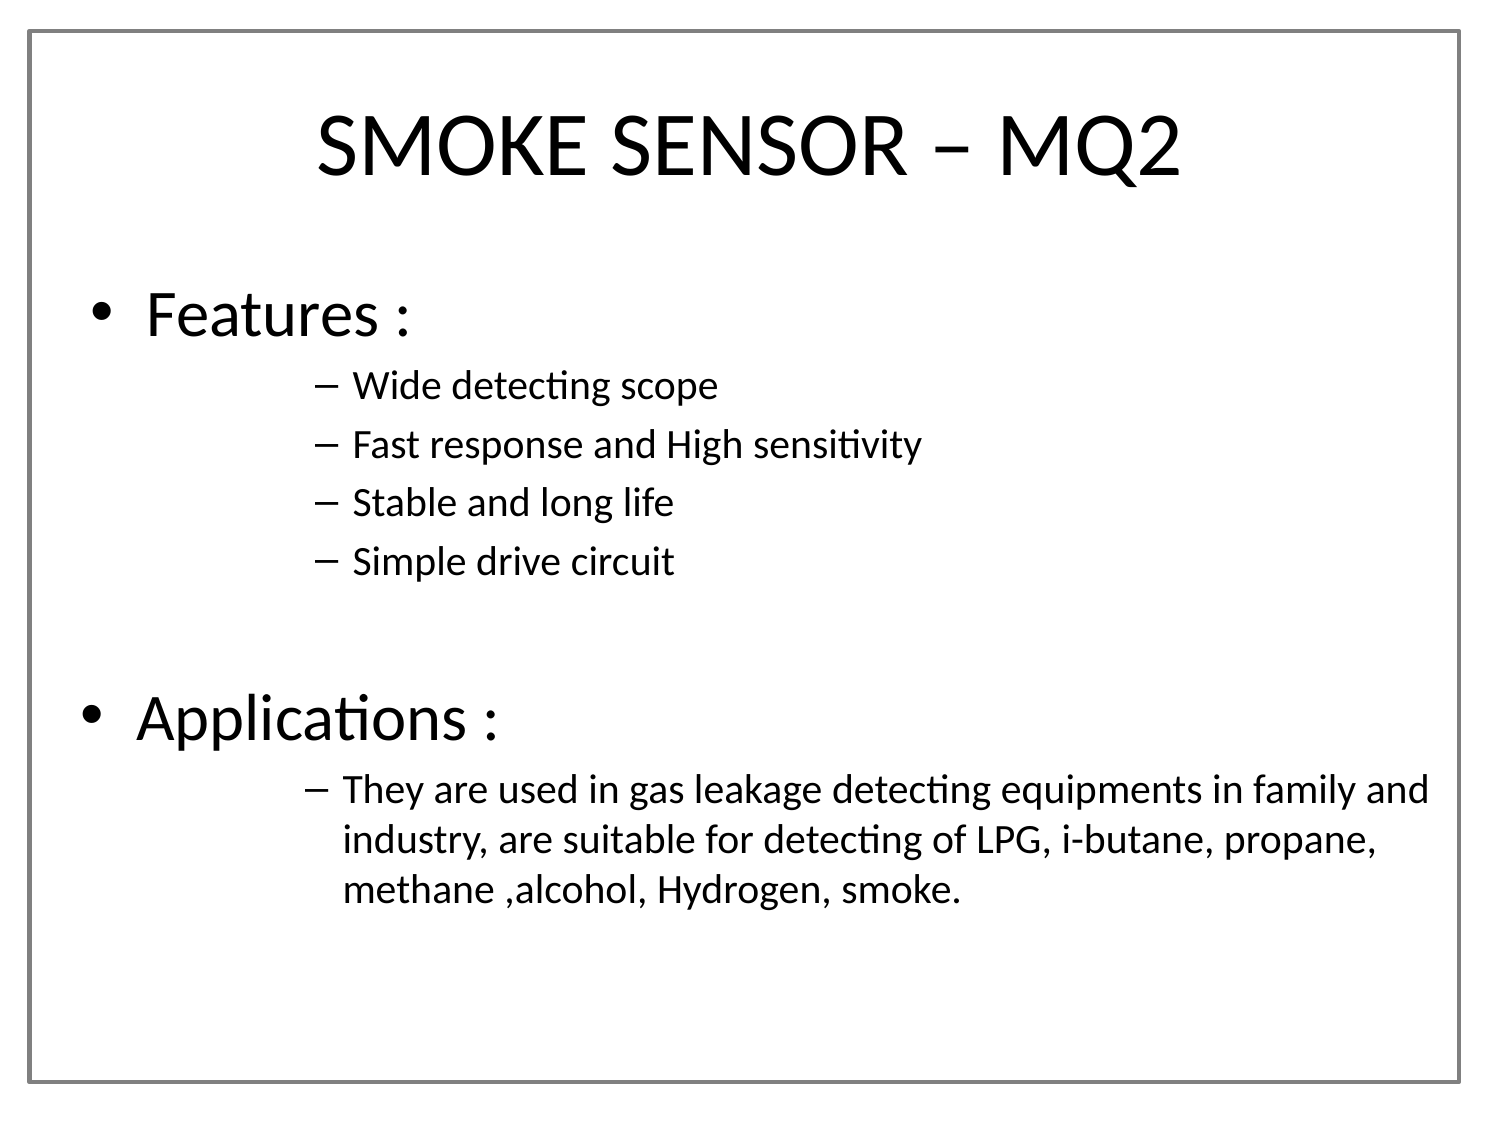

# SMOKE SENSOR – MQ2
Features :
Wide detecting scope
Fast response and High sensitivity
Stable and long life
Simple drive circuit

Applications :
They are used in gas leakage detecting equipments in family and industry, are suitable for detecting of LPG, i-butane, propane, methane ,alcohol, Hydrogen, smoke.